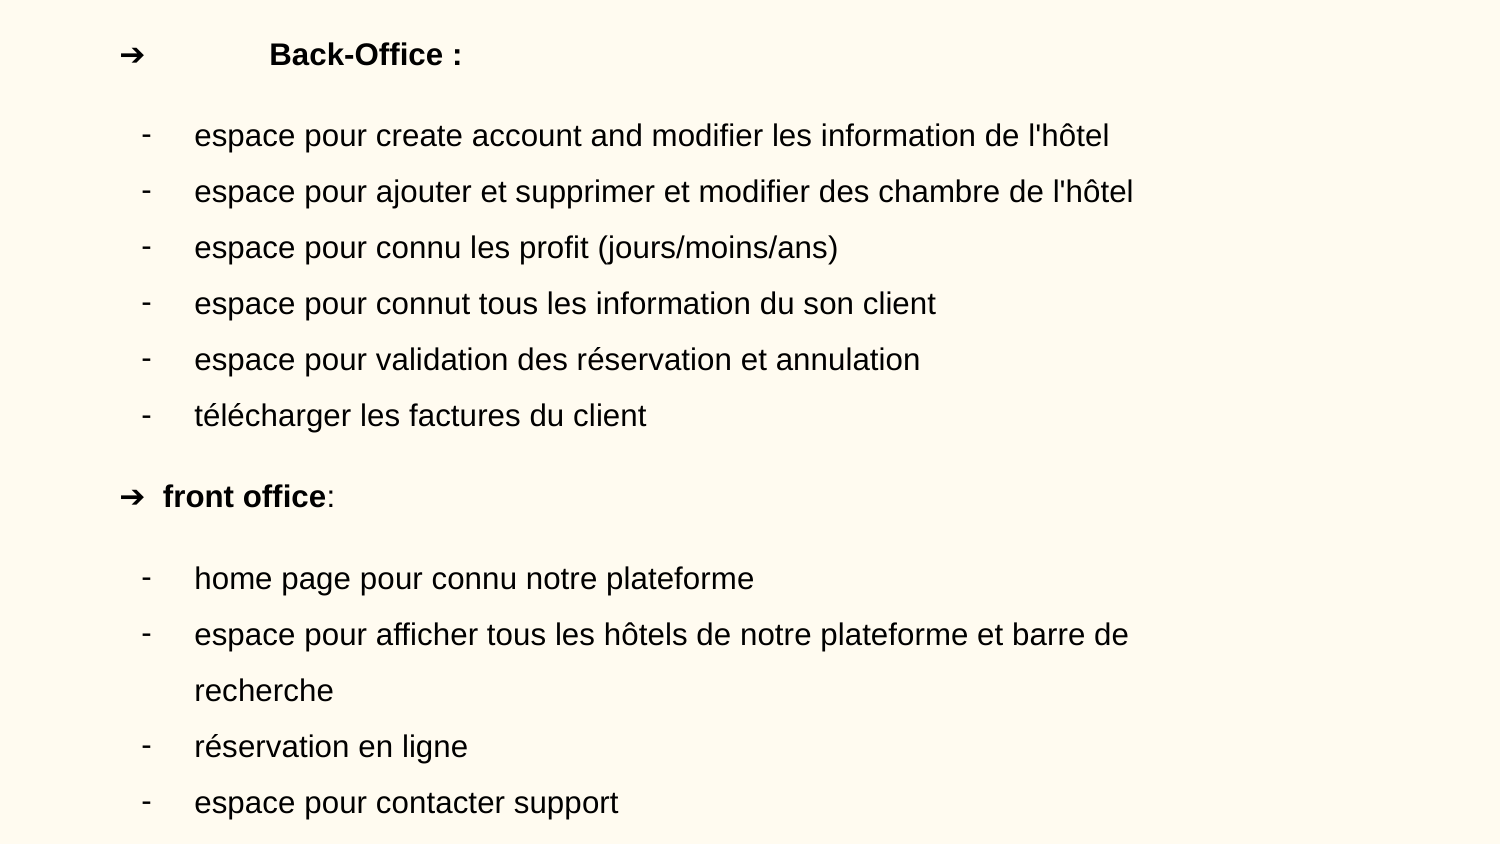

➔  	Back-Office :
espace pour create account and modifier les information de l'hôtel
espace pour ajouter et supprimer et modifier des chambre de l'hôtel
espace pour connu les profit (jours/moins/ans)
espace pour connut tous les information du son client
espace pour validation des réservation et annulation
télécharger les factures du client
➔   front office:
home page pour connu notre plateforme
espace pour afficher tous les hôtels de notre plateforme et barre de recherche
réservation en ligne
espace pour contacter support